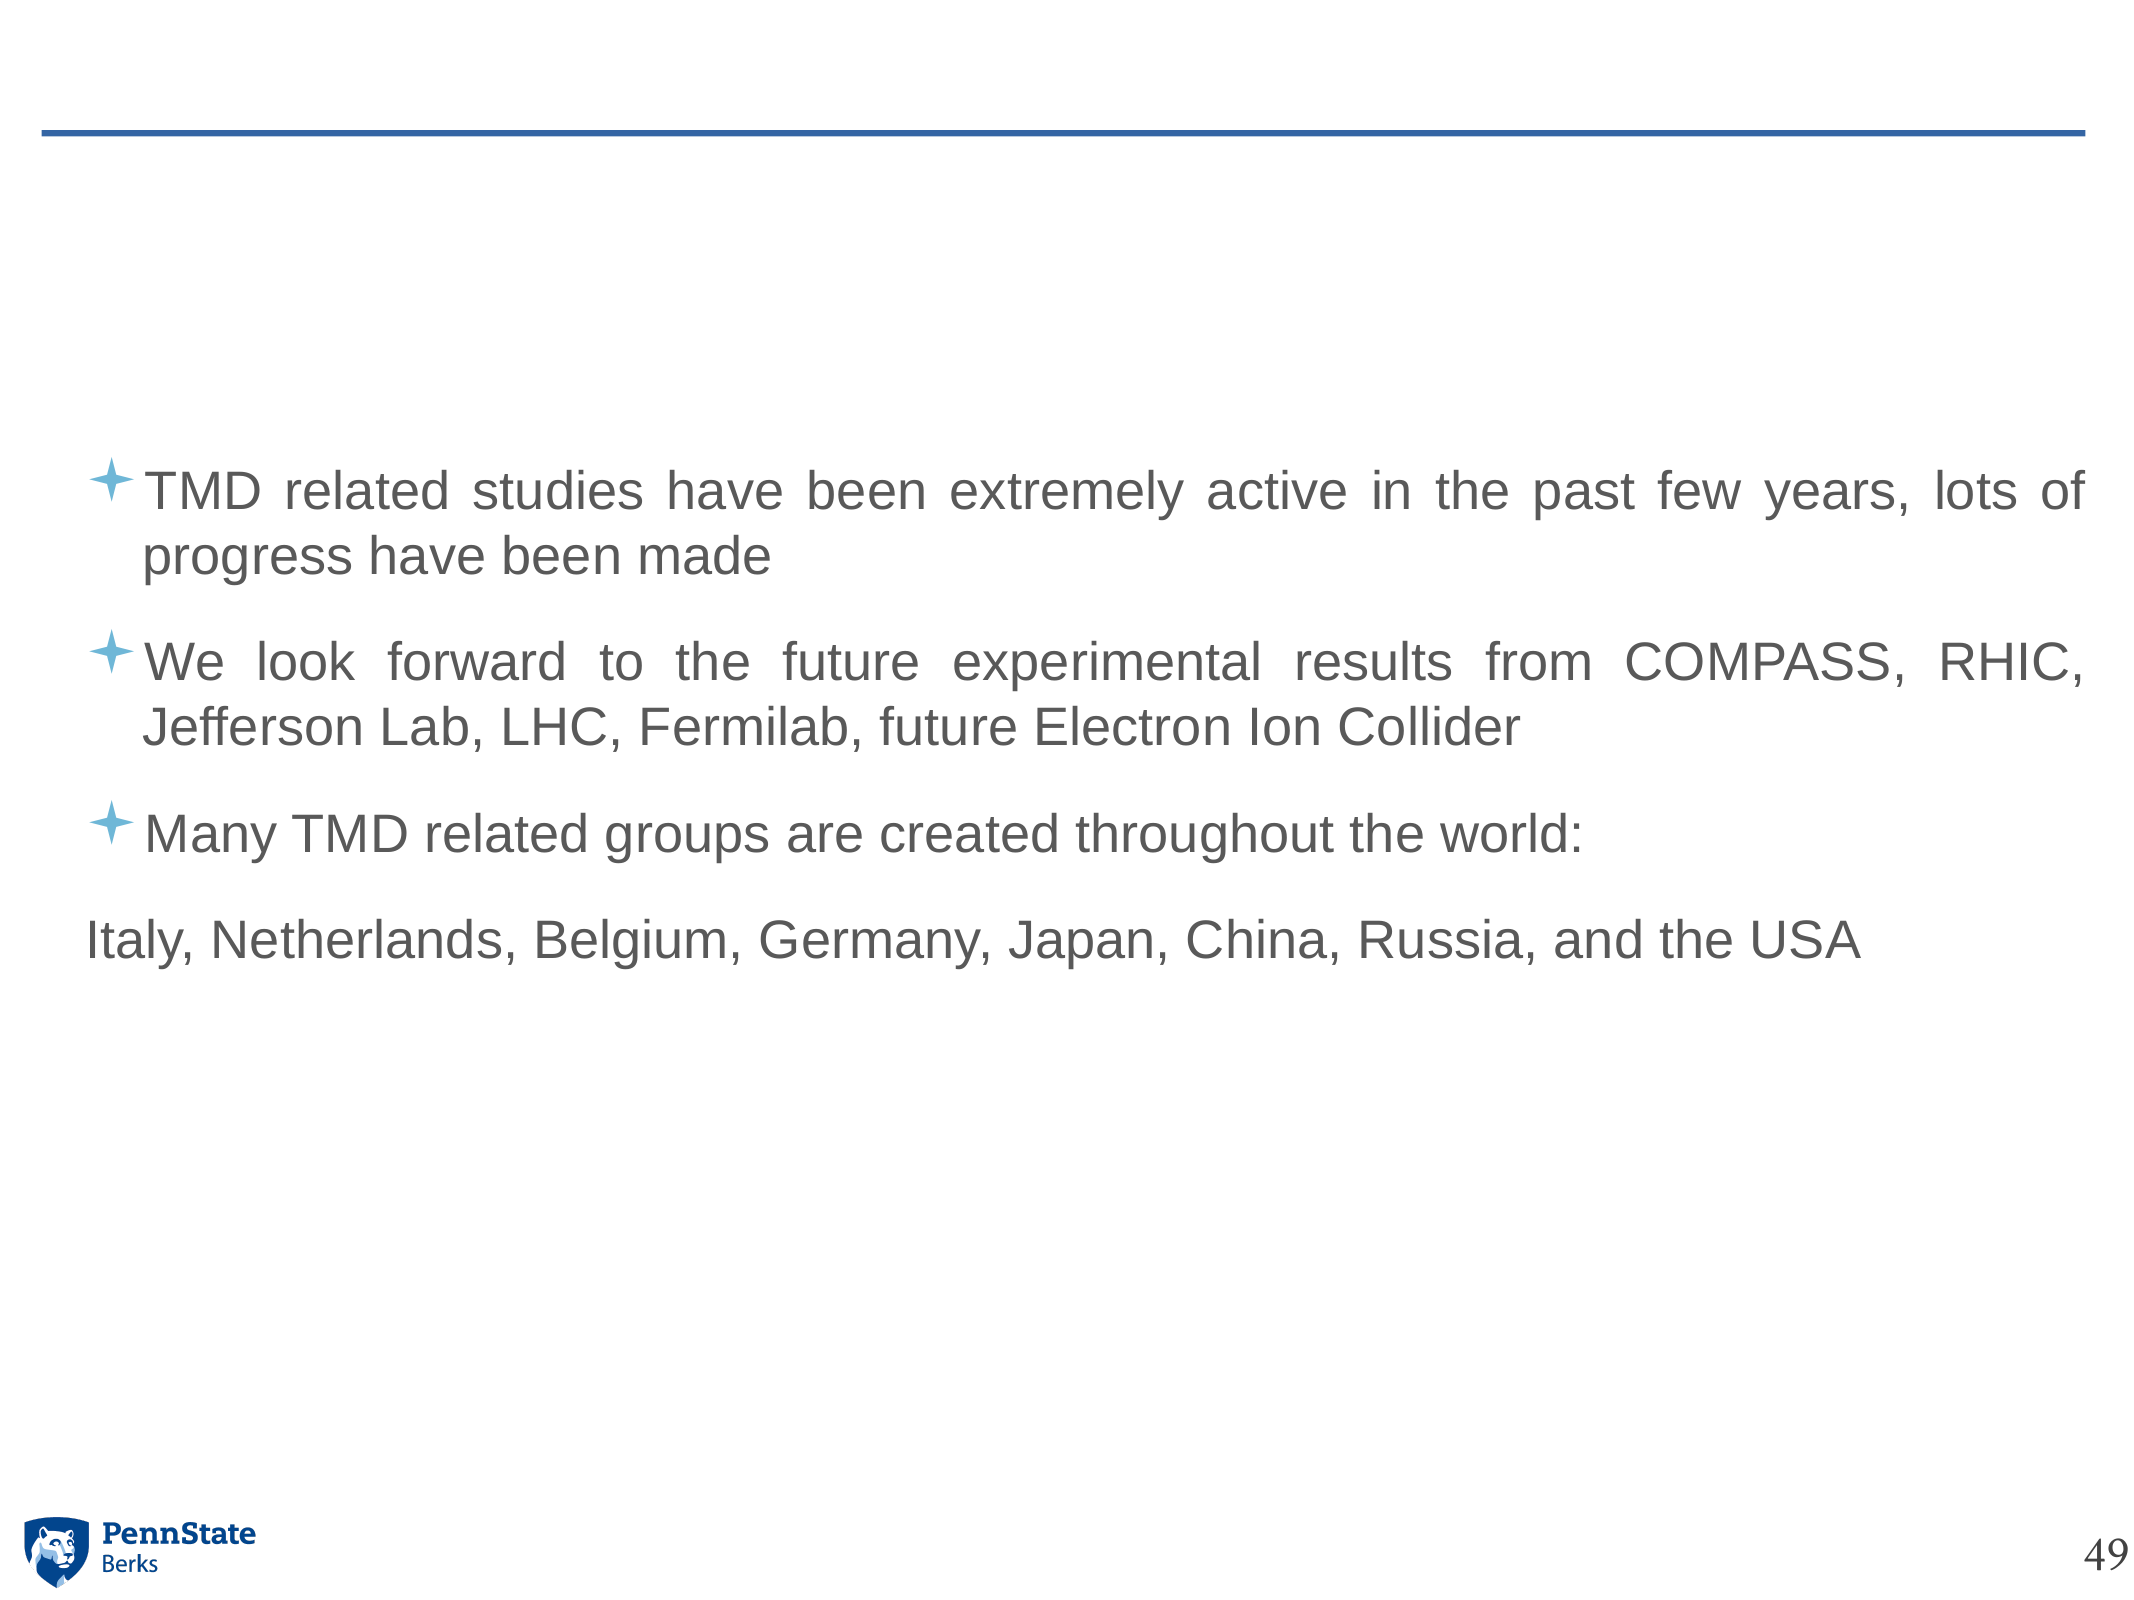

TMD related studies have been extremely active in the past few years, lots of progress have been made
We look forward to the future experimental results from COMPASS, RHIC, Jefferson Lab, LHC, Fermilab, future Electron Ion Collider
Many TMD related groups are created throughout the world:
Italy, Netherlands, Belgium, Germany, Japan, China, Russia, and the USA
49